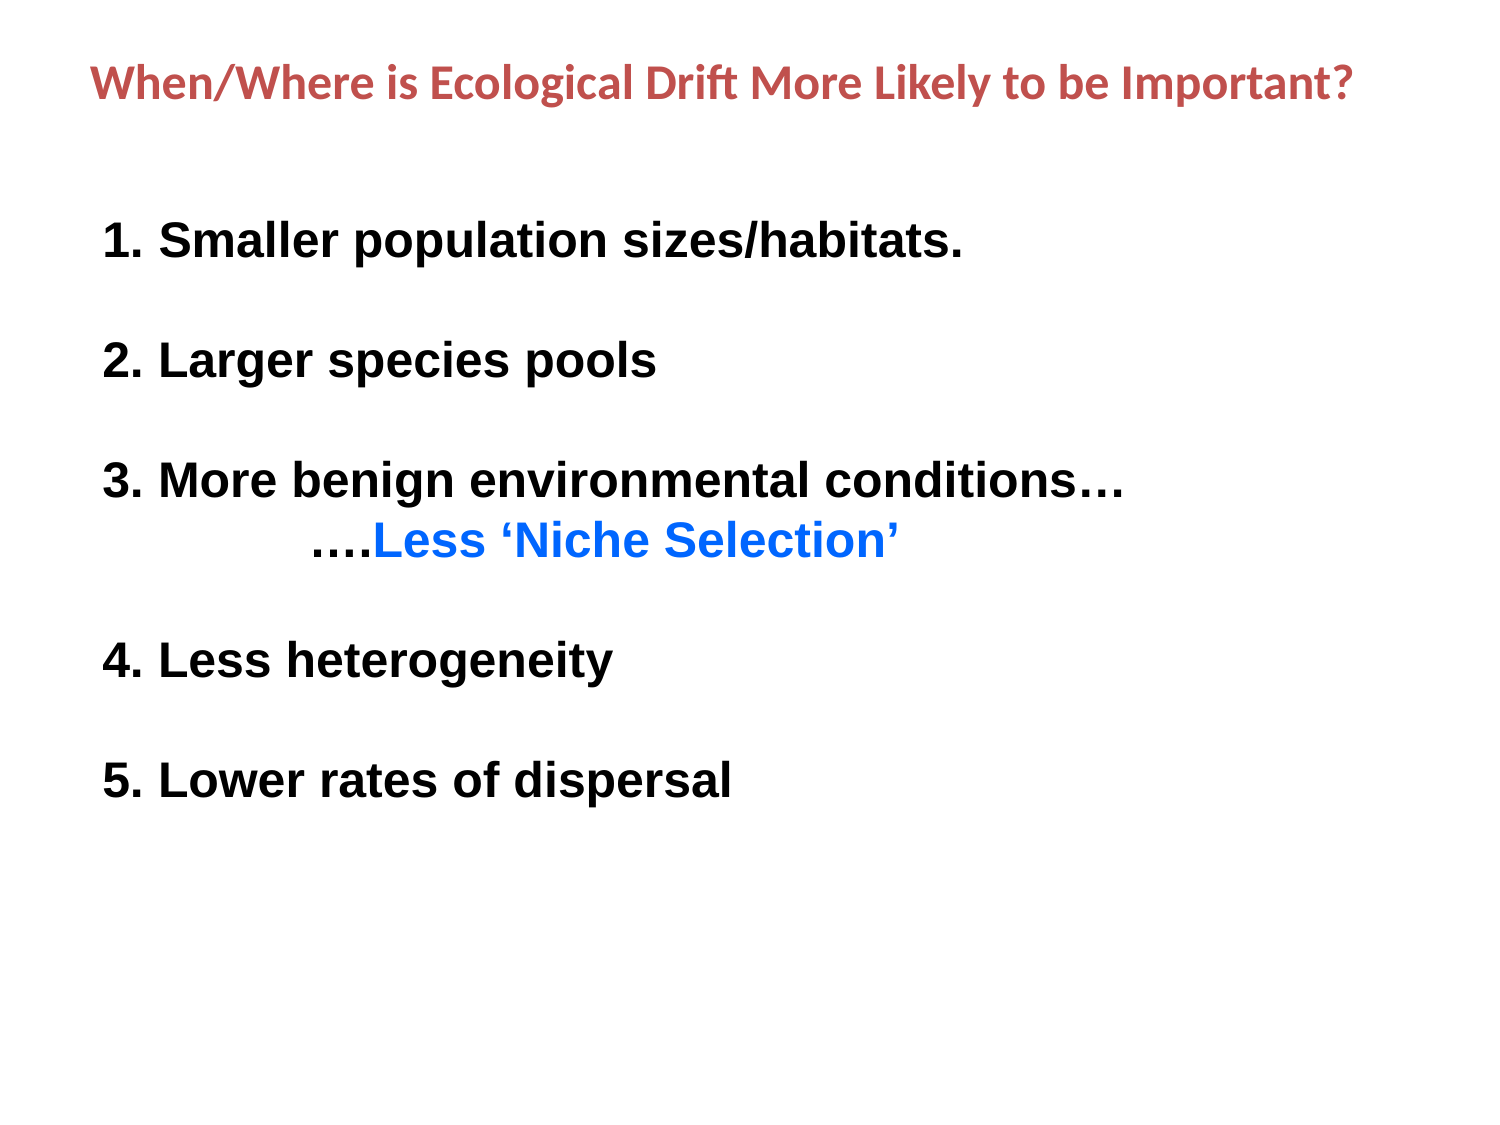

When/Where is Ecological Drift More Likely to be Important?
Smaller population sizes/habitats.

2. Larger species pools

3. More benign environmental conditions…
		….Less ‘Niche Selection’

4. Less heterogeneity

5. Lower rates of dispersal